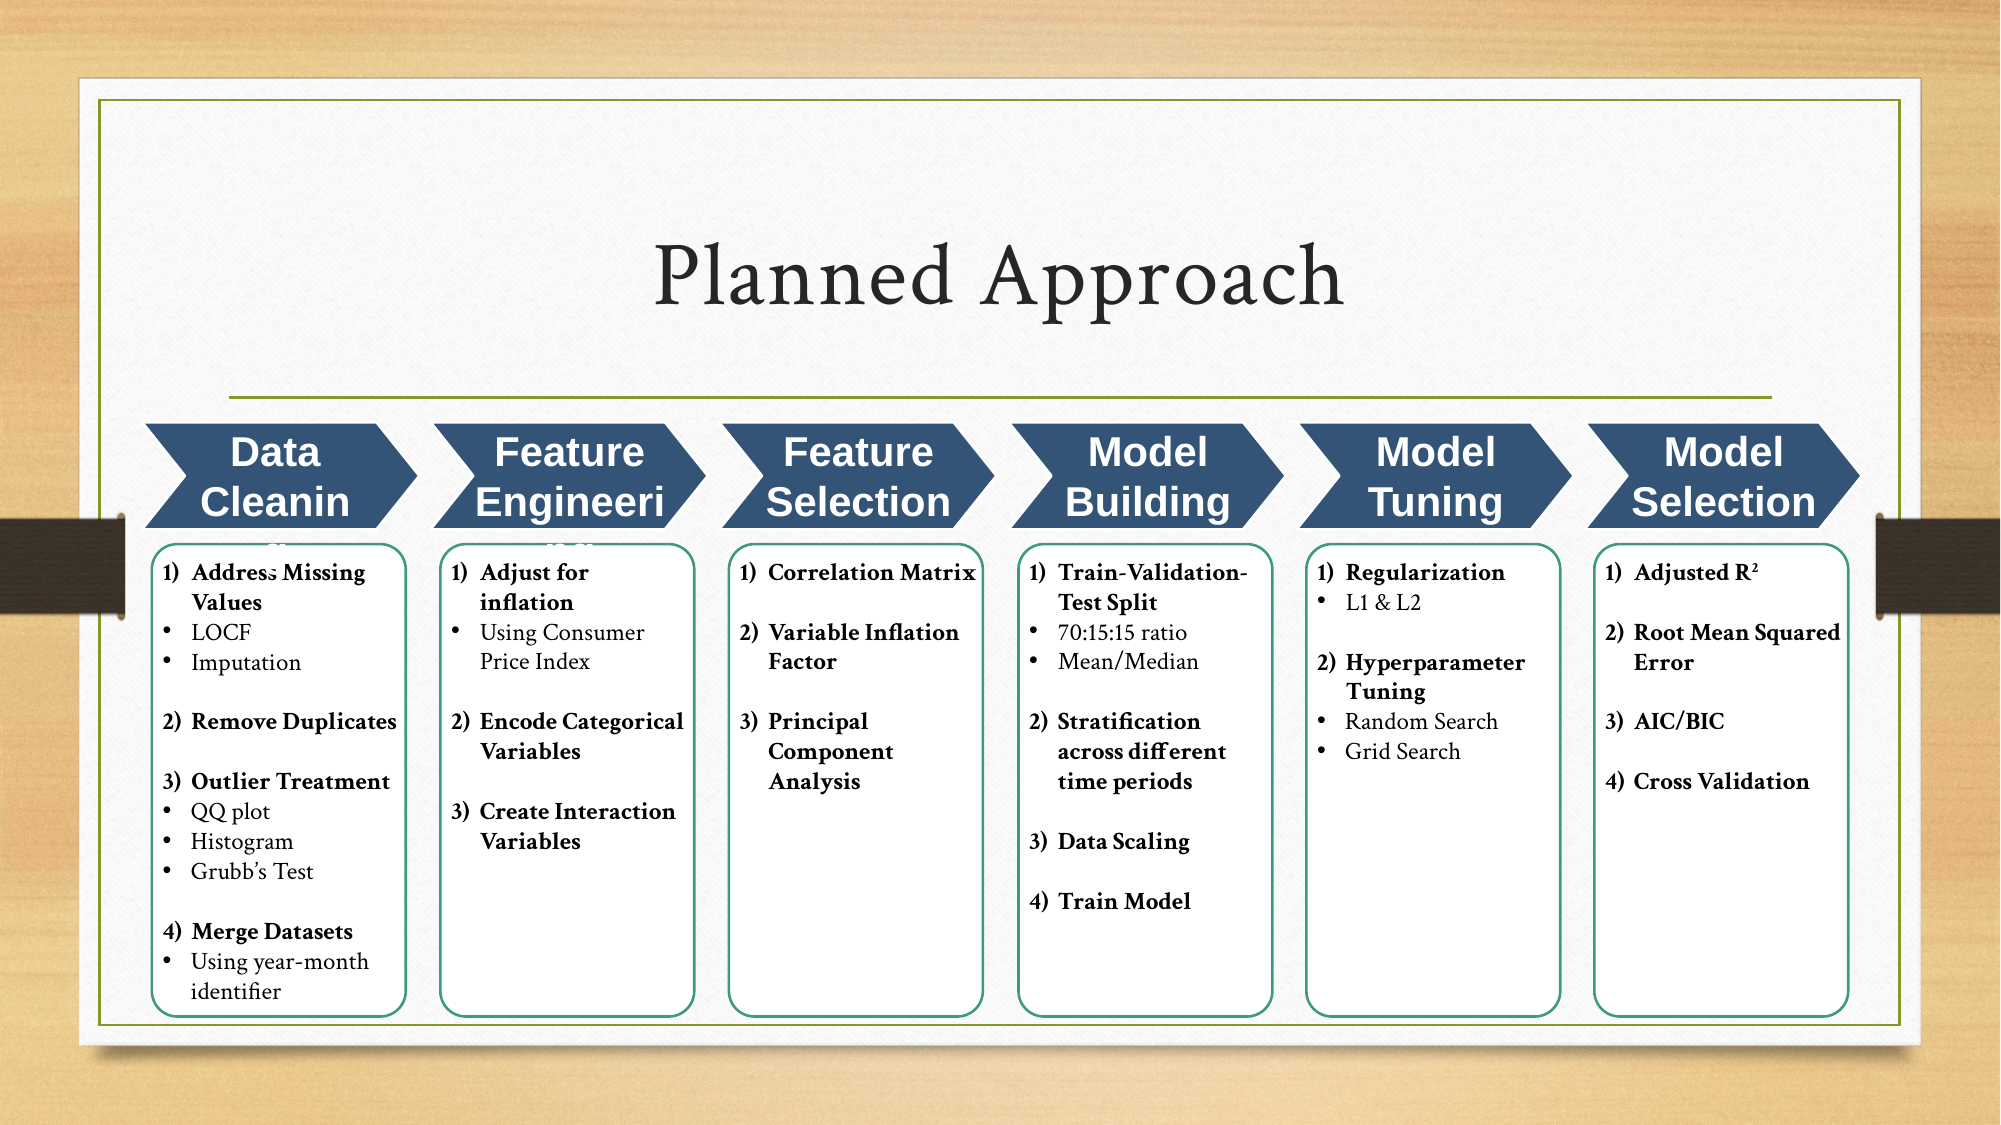

# Planned Approach
Data Cleaning

Address Missing Values
LOCF
Imputation

Remove Duplicates

Outlier Treatment
QQ plot
Histogram
Grubb’s Test

Merge Datasets
Using year-month identifier
Feature Engineering

Adjust for inflation
Using Consumer Price Index

Encode Categorical Variables

Create Interaction Variables
Feature Selection

Correlation Matrix

Variable Inflation Factor

Principal Component Analysis
Model Building

Train-Validation-Test Split
70:15:15 ratio
Mean/Median

Stratification across different time periods

Data Scaling

Train Model
Model Tuning

Regularization
L1 & L2

Hyperparameter Tuning
Random Search
Grid Search
Model Selection

Adjusted R2

Root Mean Squared Error

AIC/BIC

Cross Validation